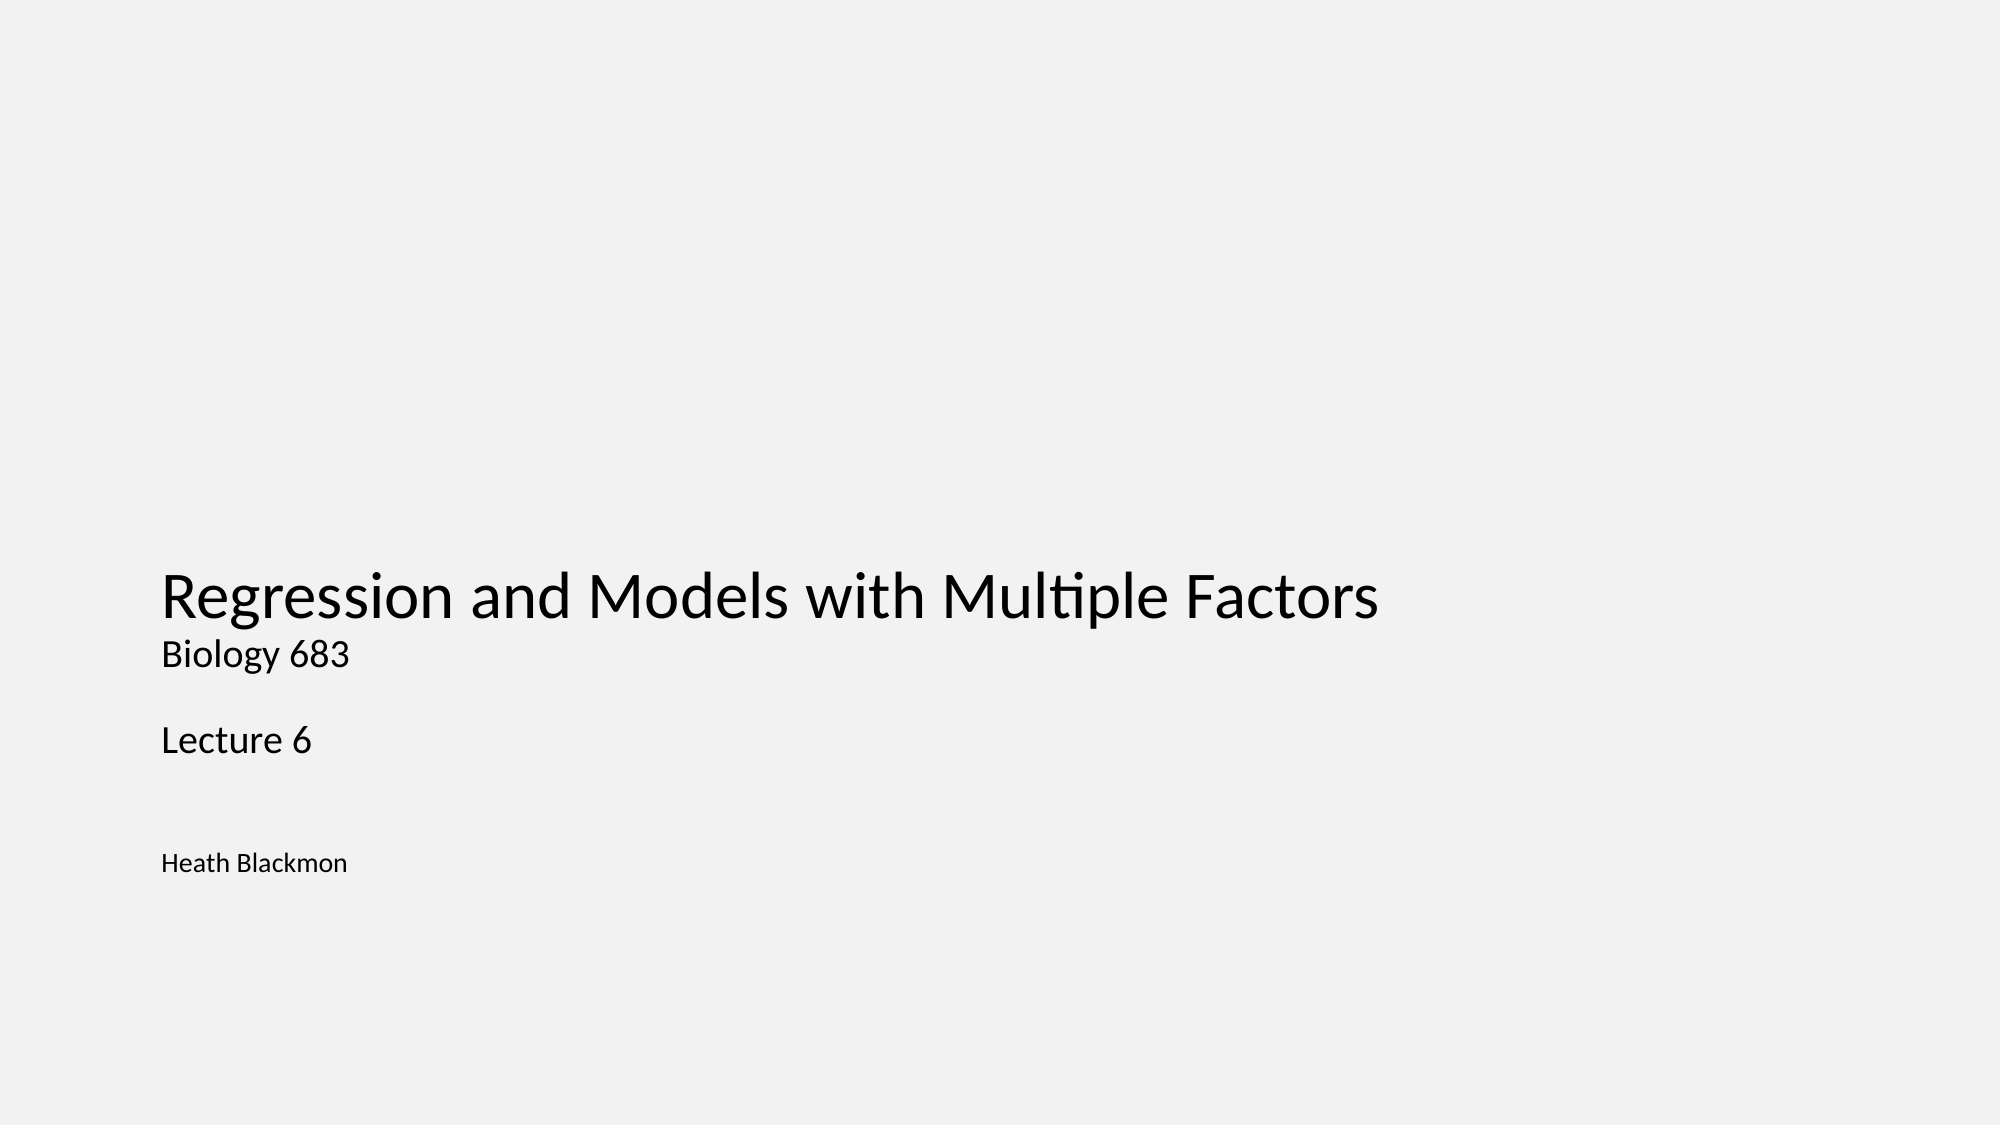

# Regression and Models with Multiple Factors  Biology 683 Lecture 6 Heath Blackmon